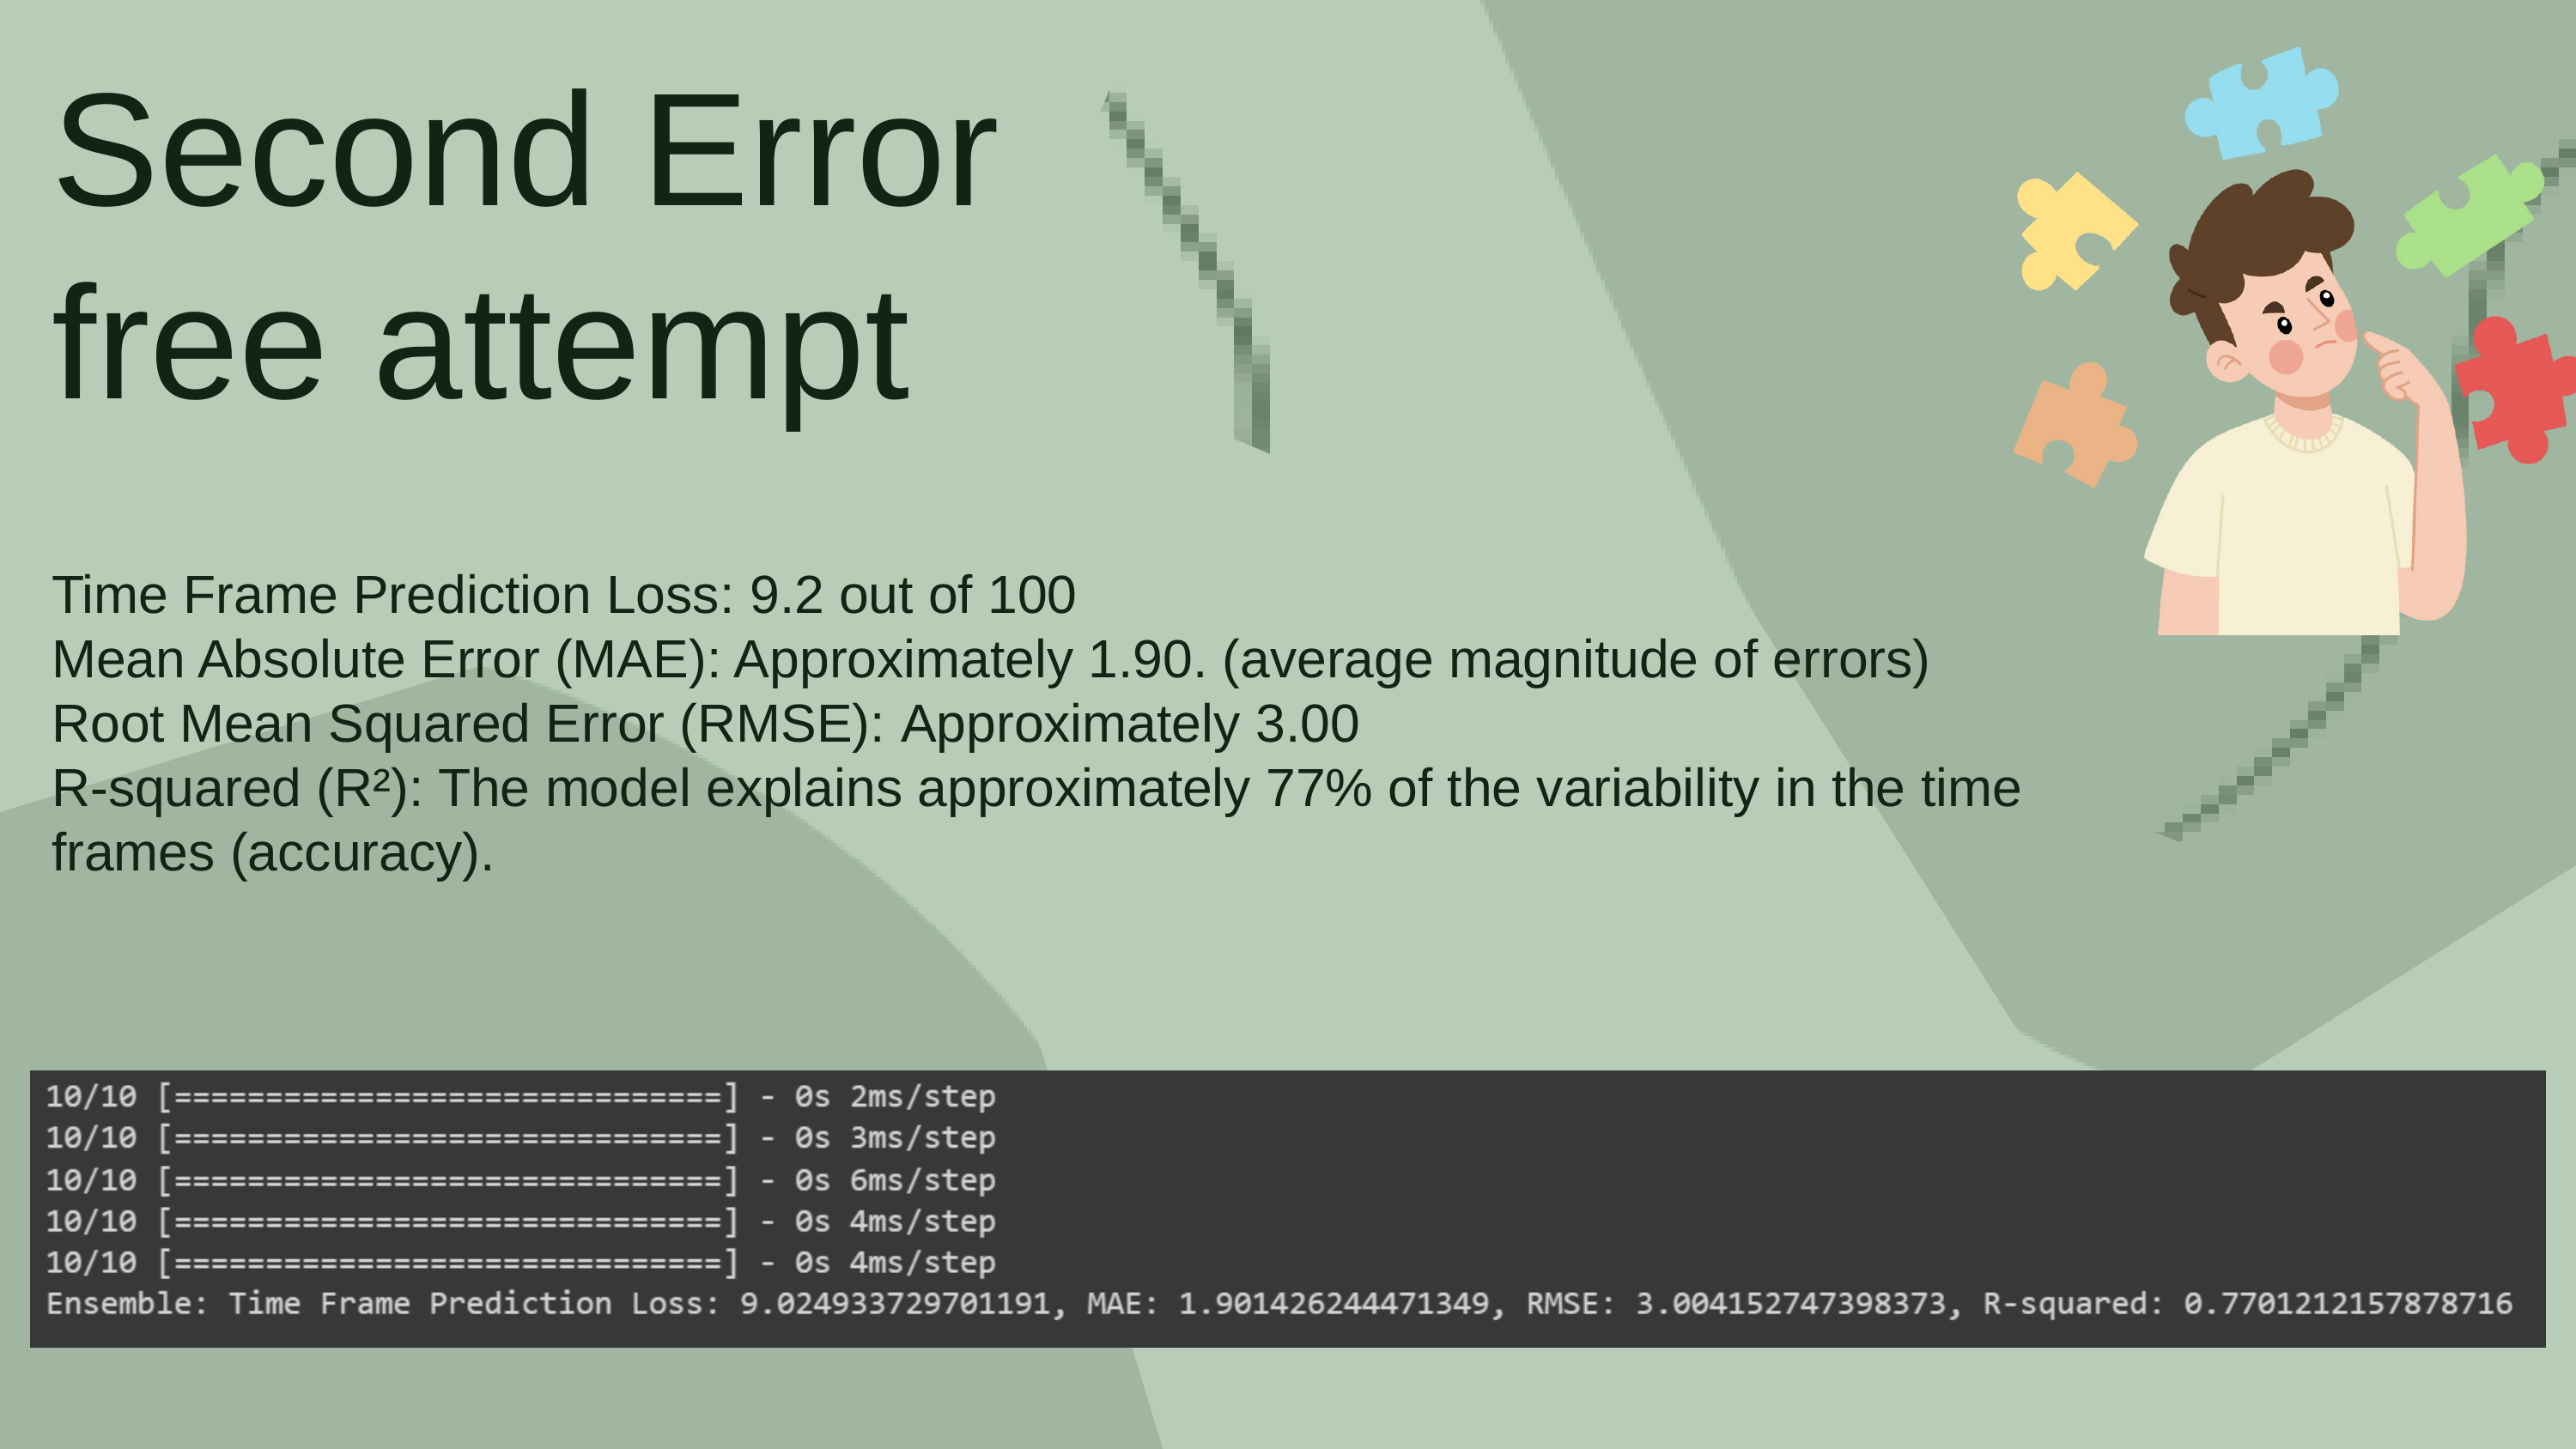

Second Error
free attempt

Time Frame Prediction Loss: 9.2 out of 100
Mean Absolute Error (MAE): Approximately 1.90. (average magnitude of errors)
Root Mean Squared Error (RMSE): Approximately 3.00
R-squared (R²): The model explains approximately 77% of the variability in the time frames (accuracy).